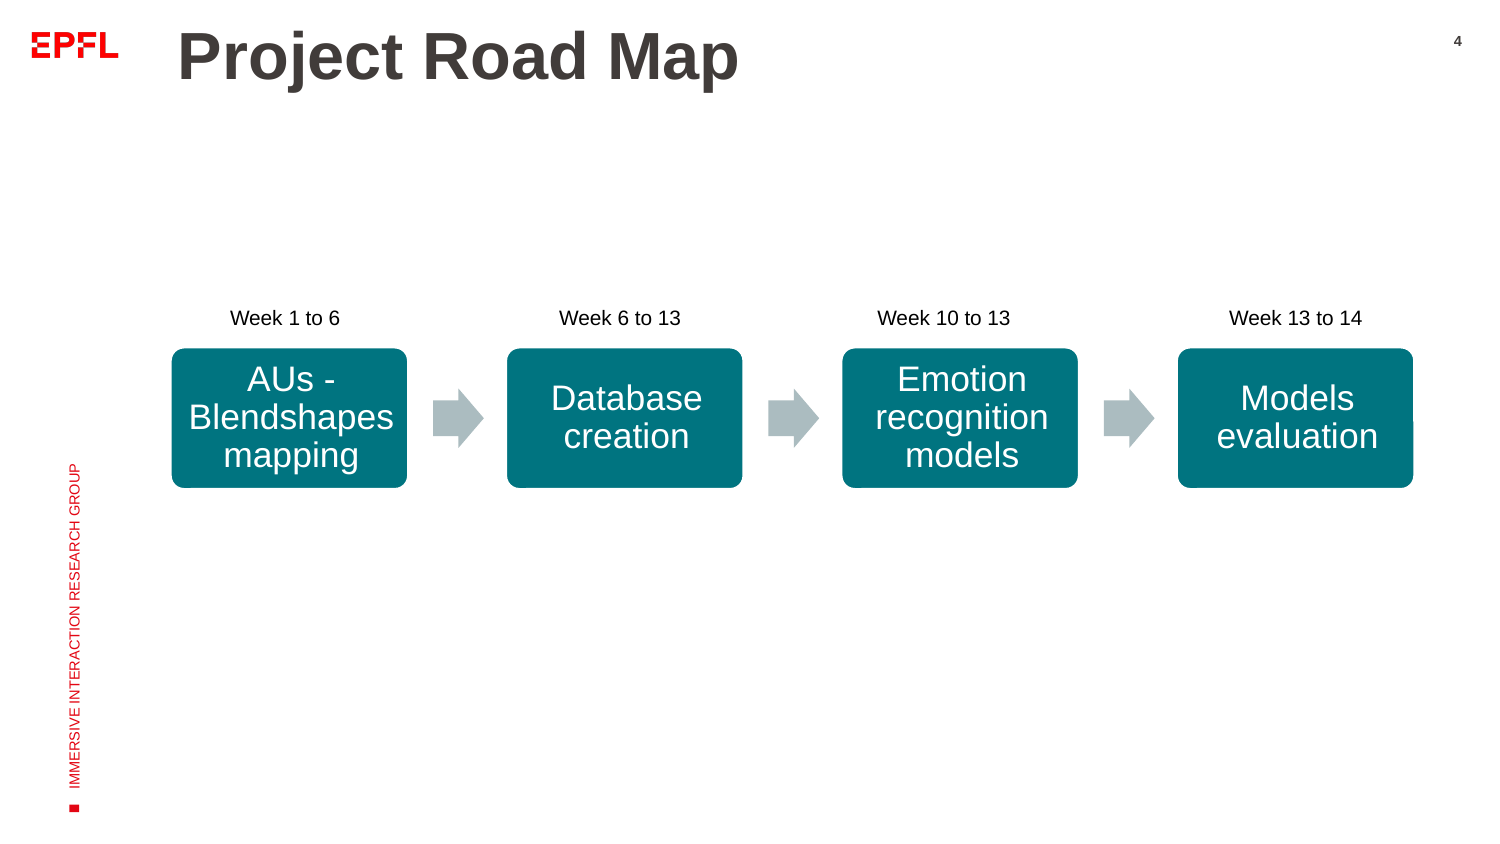

# Project Road Map
AUs - Blendshapes mapping

Database creation

Emotion recognition models

Models evaluation
4
Week 13 to 14
Week 1 to 6
Week 6 to 13
Week 10 to 13
IMMERSIVE INTERACTION RESEARCH GROUP